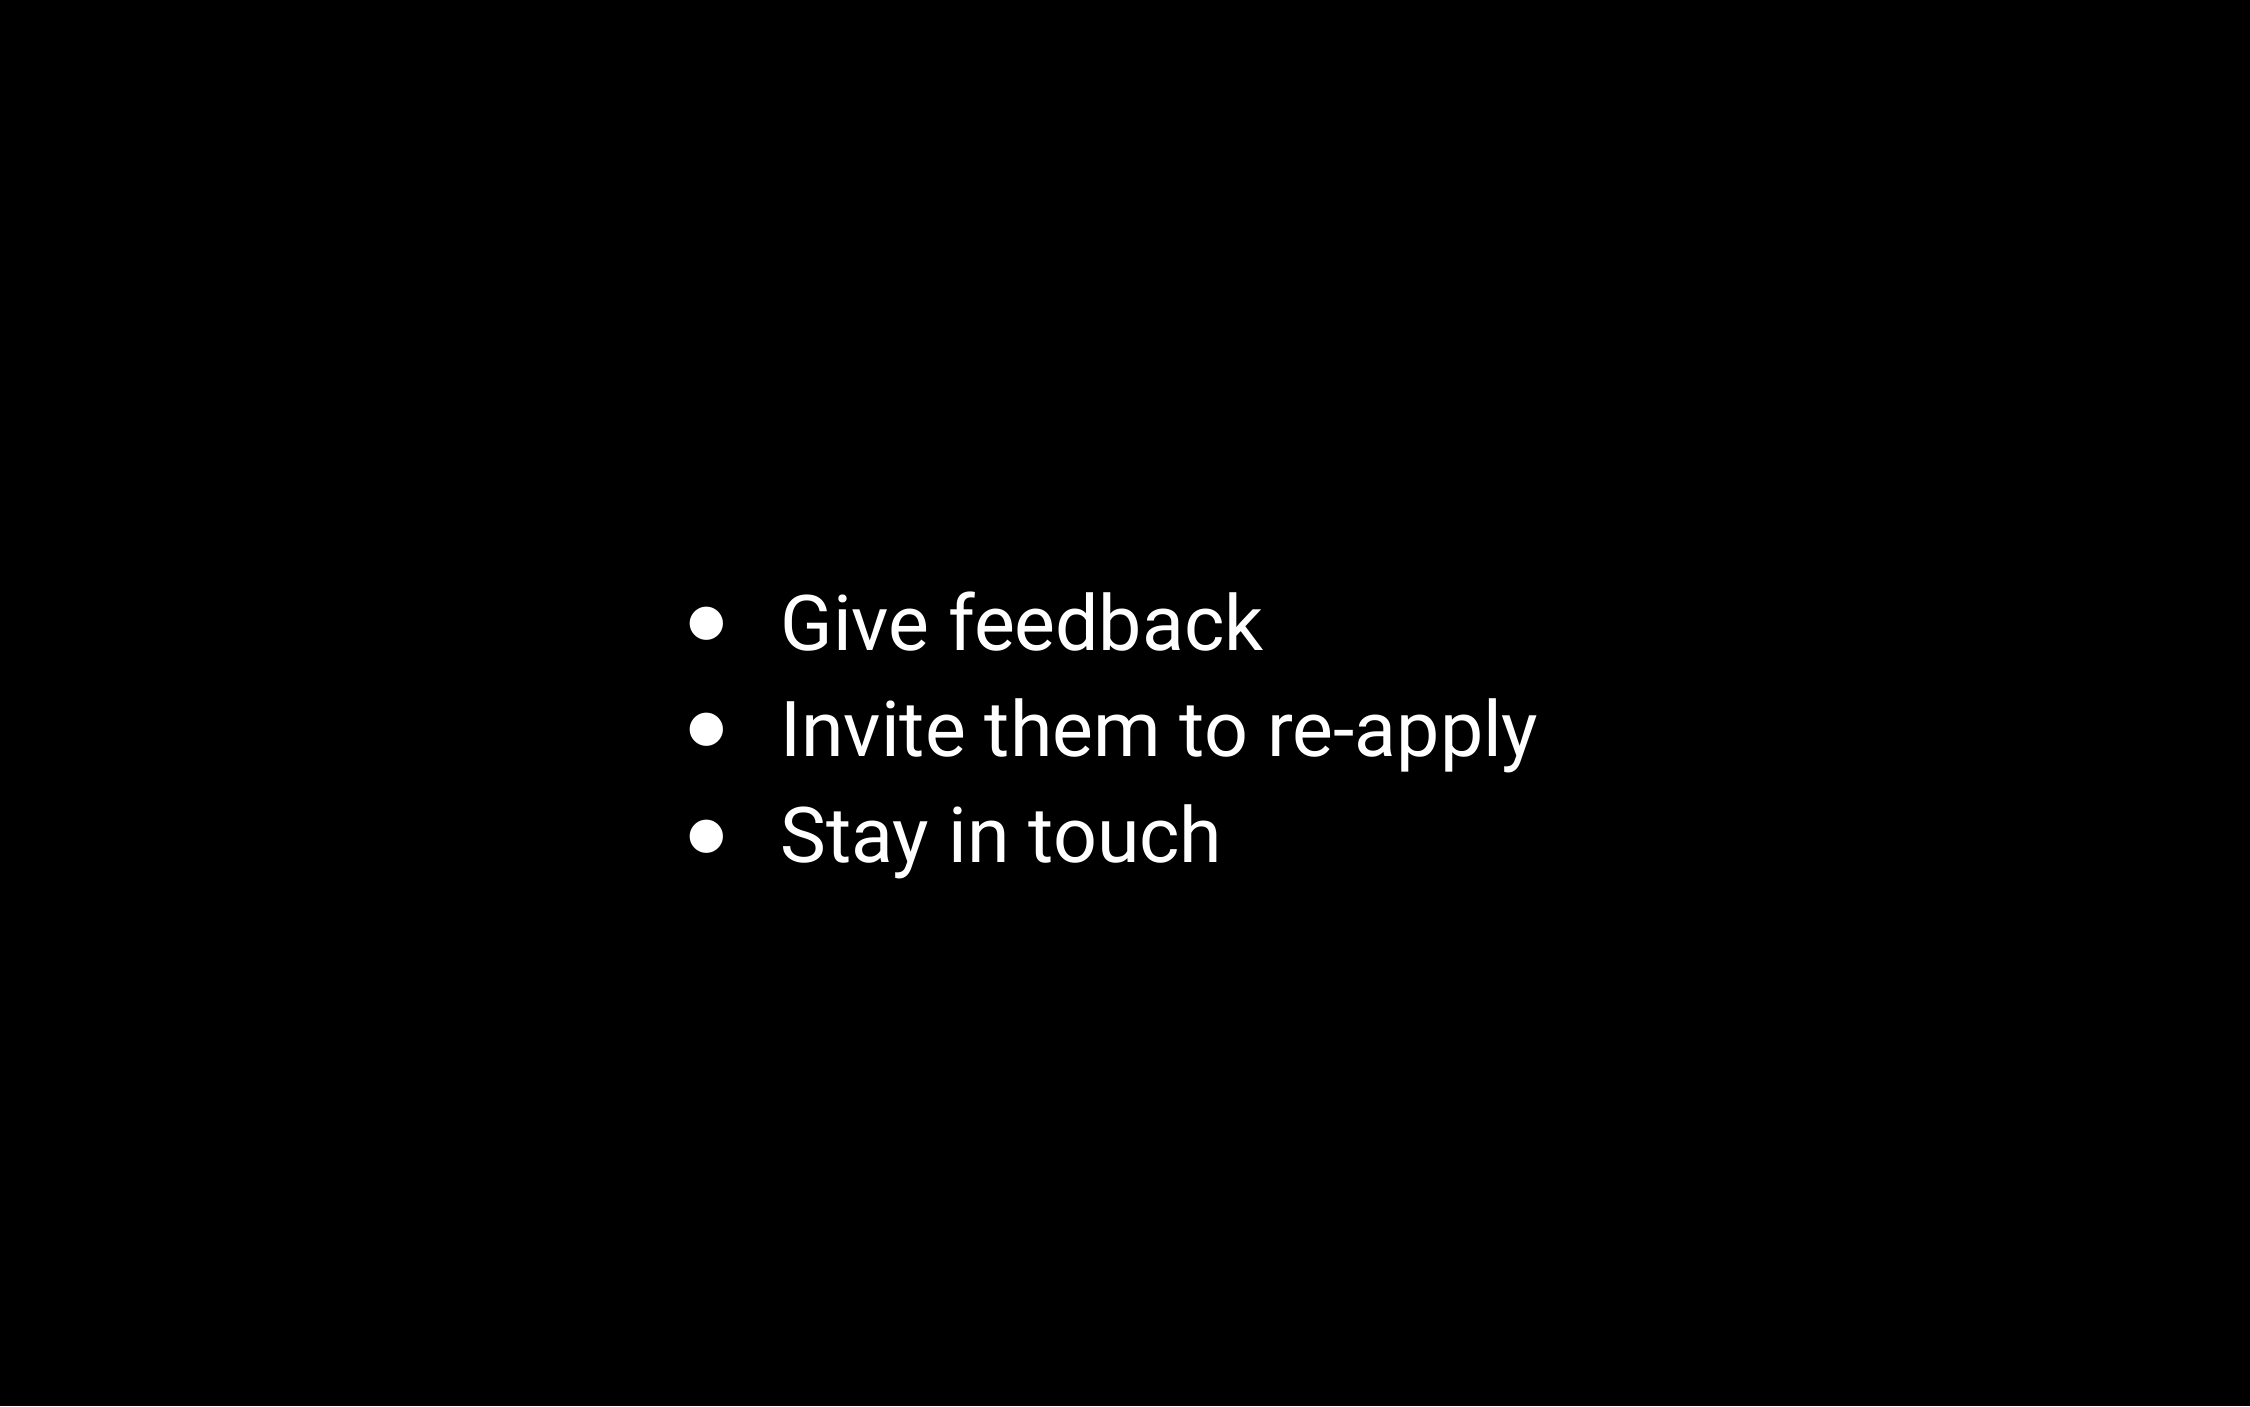

Give feedback
Invite them to re-apply
Stay in touch